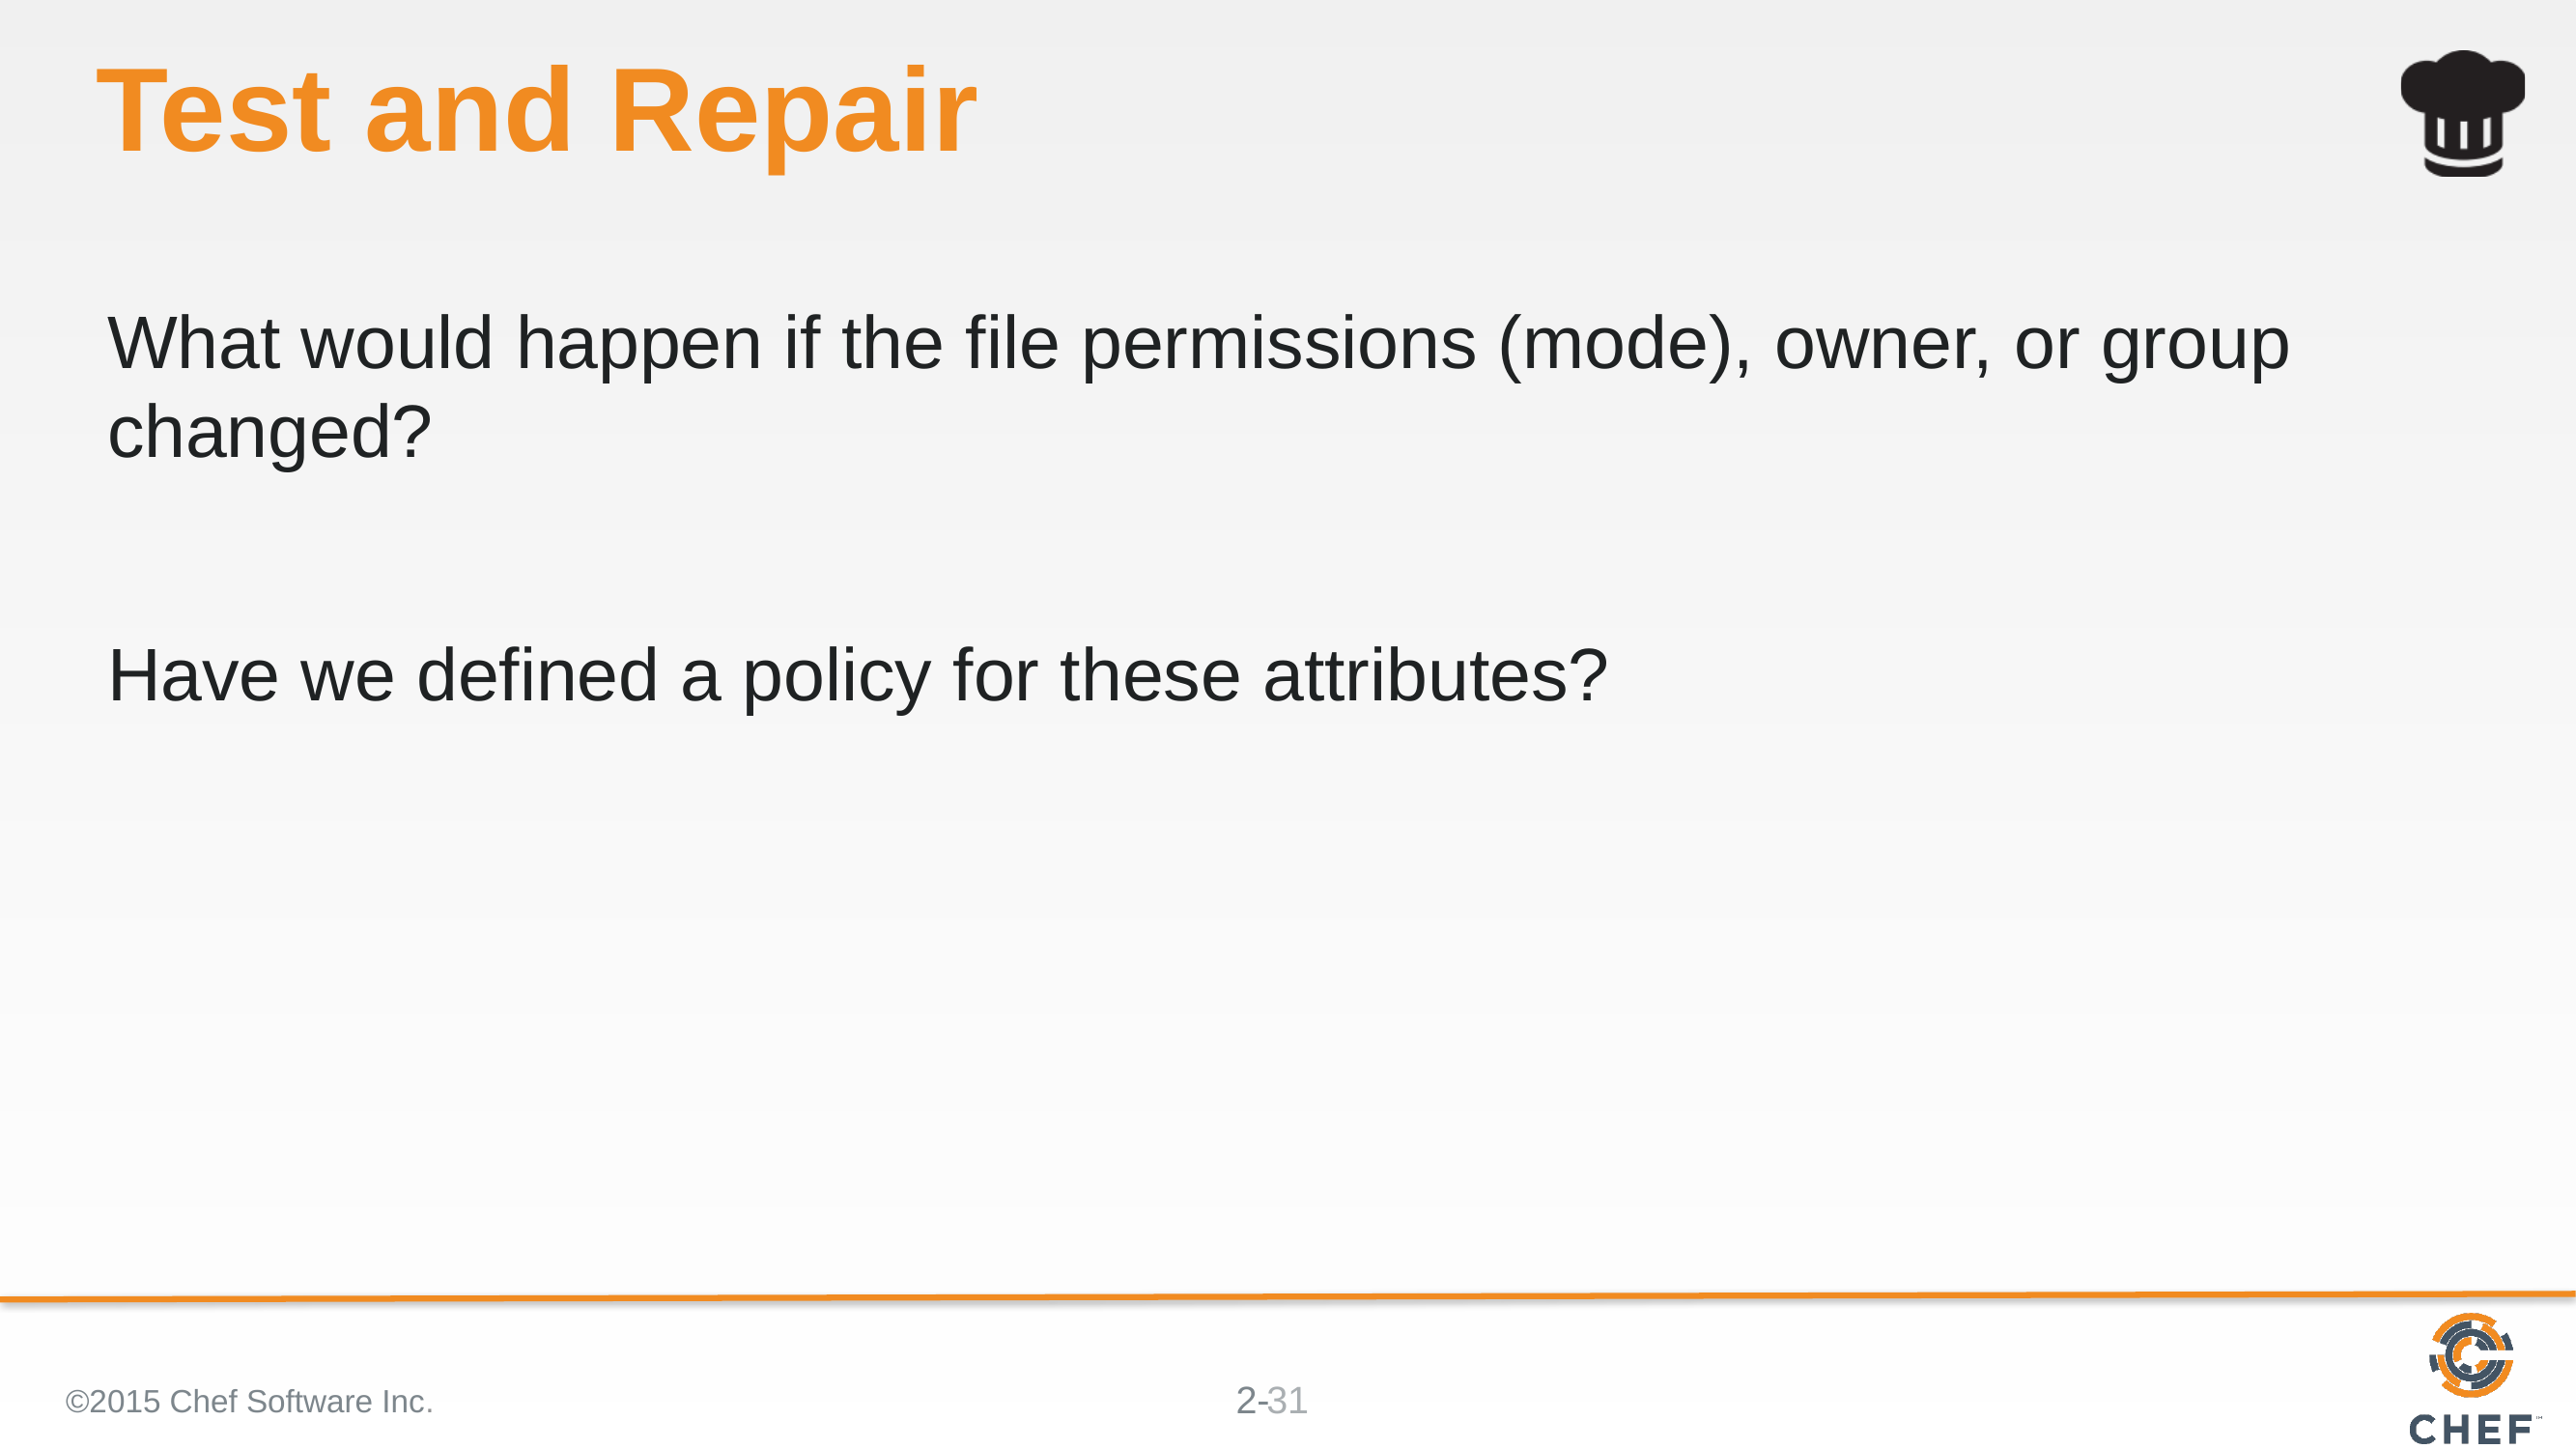

# Test and Repair
What would happen if the file permissions (mode), owner, or group changed?

Have we defined a policy for these attributes?

©2015 Chef Software Inc.
31